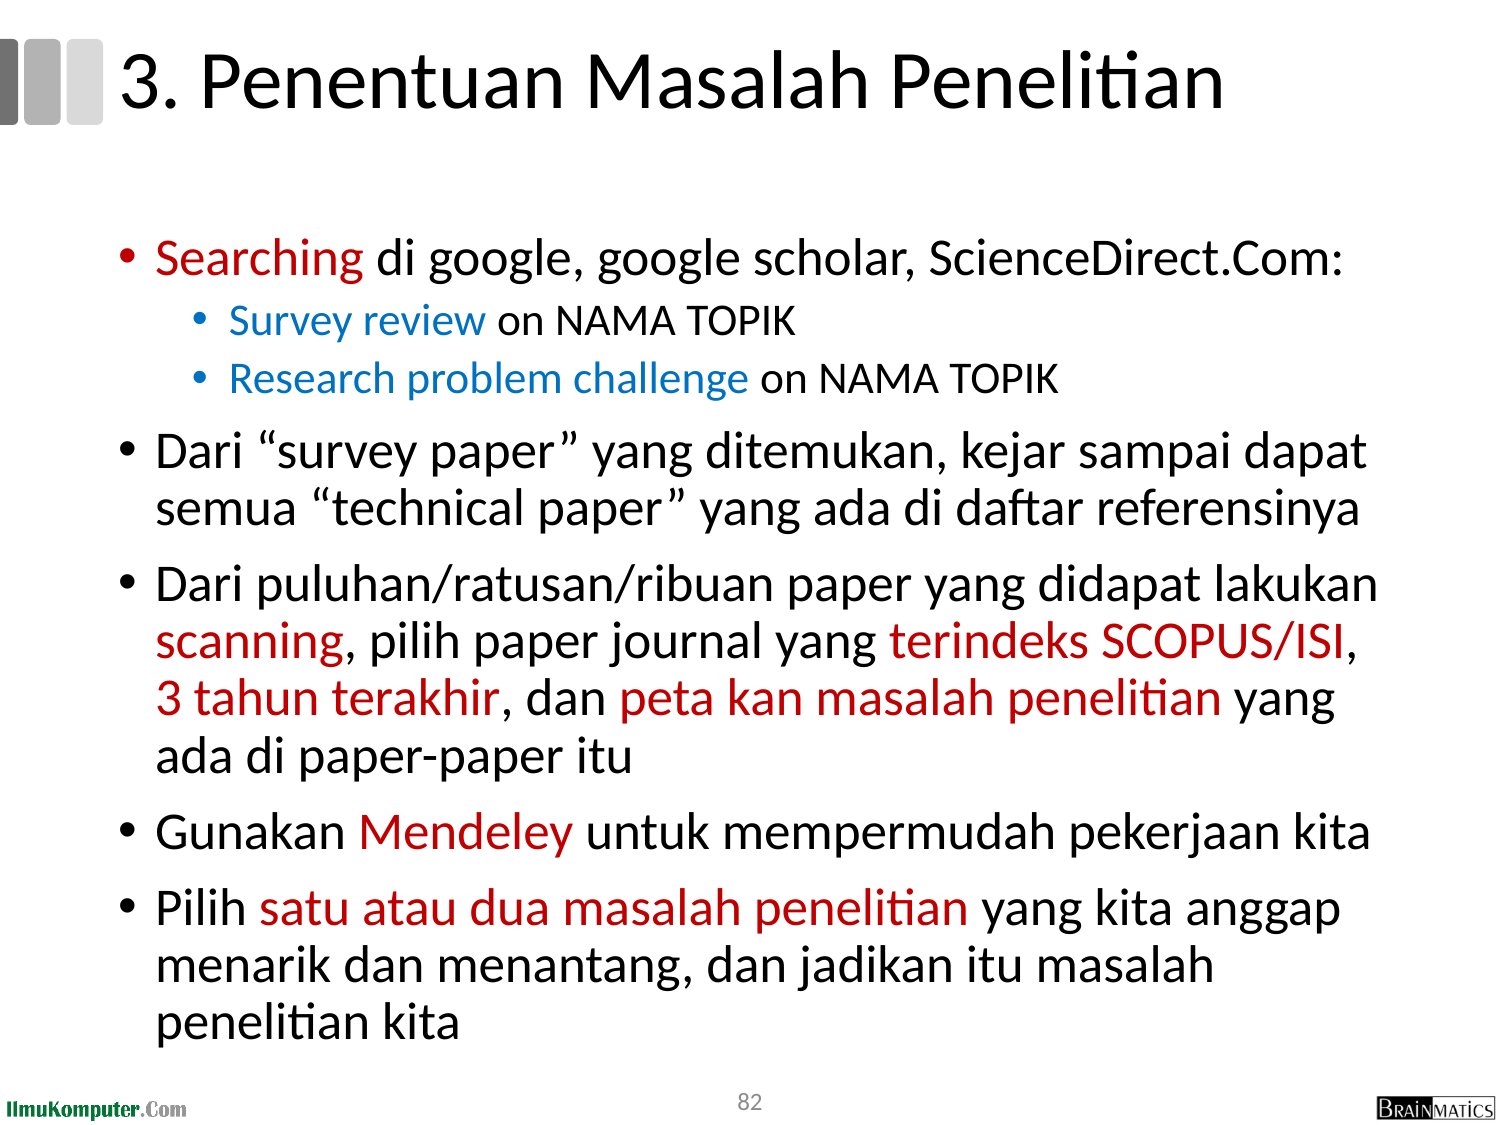

# 3. Penentuan Masalah Penelitian
Searching di google, google scholar, ScienceDirect.Com:
Survey review on NAMA TOPIK
Research problem challenge on NAMA TOPIK
Dari “survey paper” yang ditemukan, kejar sampai dapat semua “technical paper” yang ada di daftar referensinya
Dari puluhan/ratusan/ribuan paper yang didapat lakukan scanning, pilih paper journal yang terindeks SCOPUS/ISI, 3 tahun terakhir, dan peta kan masalah penelitian yang ada di paper-paper itu
Gunakan Mendeley untuk mempermudah pekerjaan kita
Pilih satu atau dua masalah penelitian yang kita anggap menarik dan menantang, dan jadikan itu masalah penelitian kita
82